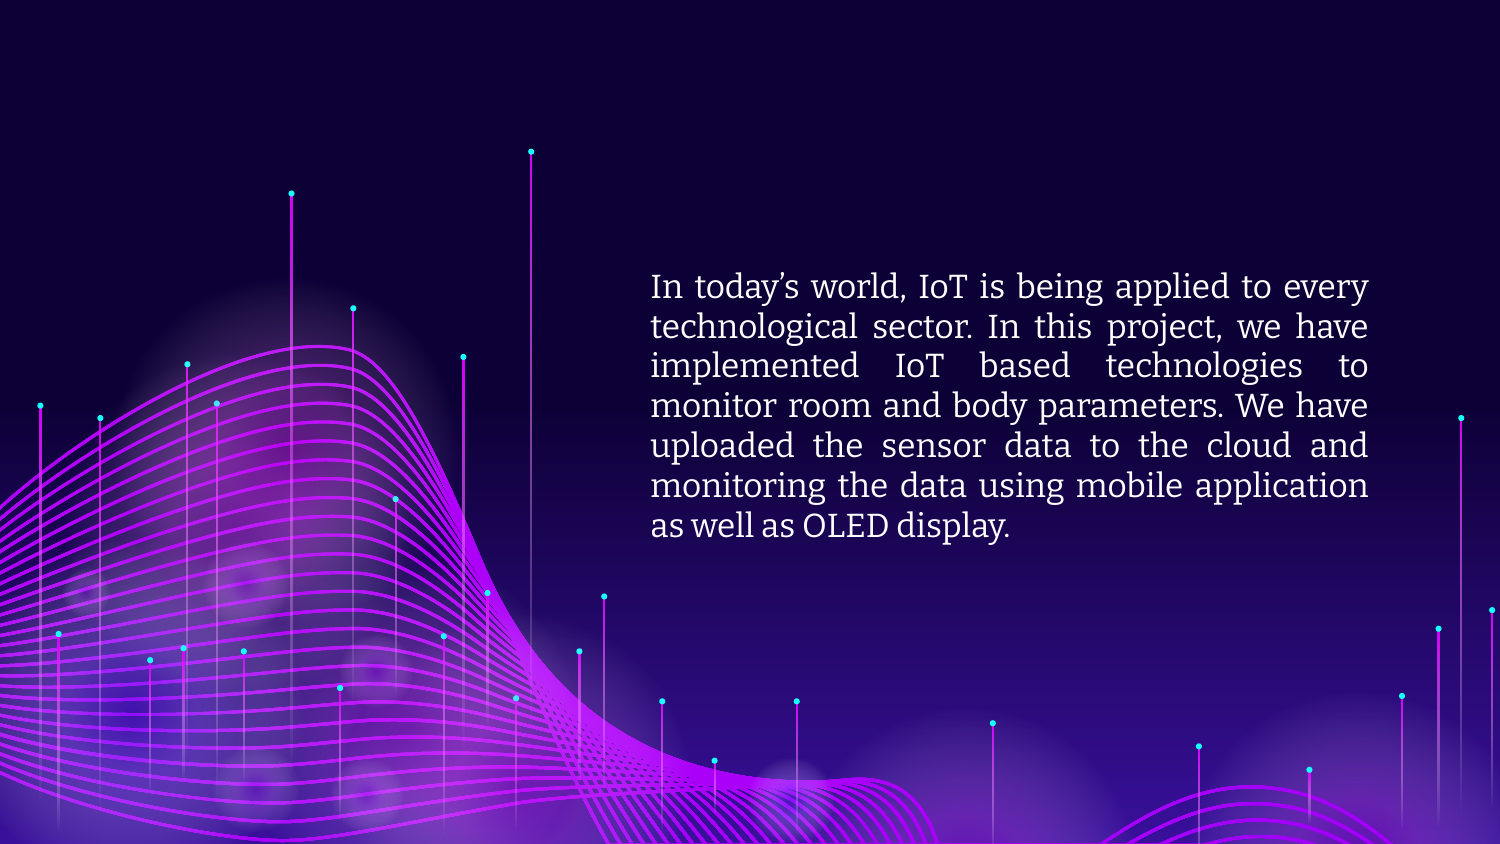

In today’s world, IoT is being applied to every technological sector. In this project, we have implemented IoT based technologies to monitor room and body parameters. We have uploaded the sensor data to the cloud and monitoring the data using mobile application as well as OLED display.